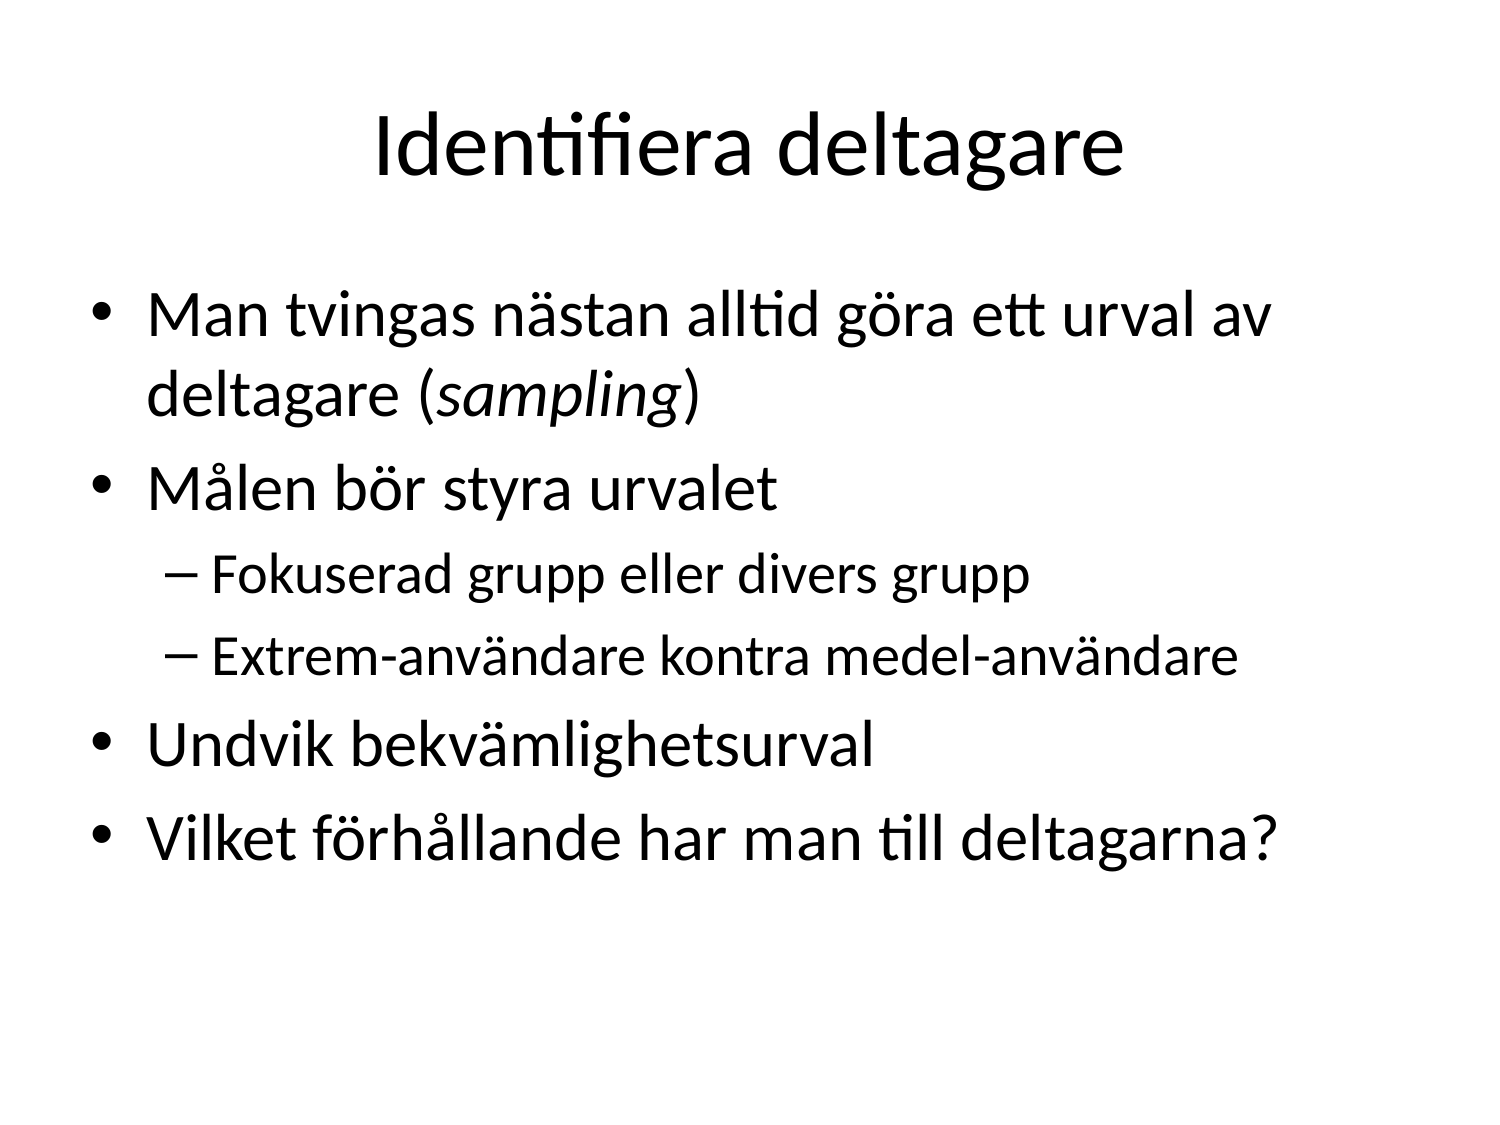

# Identifiera deltagare
Man tvingas nästan alltid göra ett urval av deltagare (sampling)
Målen bör styra urvalet
Fokuserad grupp eller divers grupp
Extrem-användare kontra medel-användare
Undvik bekvämlighetsurval
Vilket förhållande har man till deltagarna?